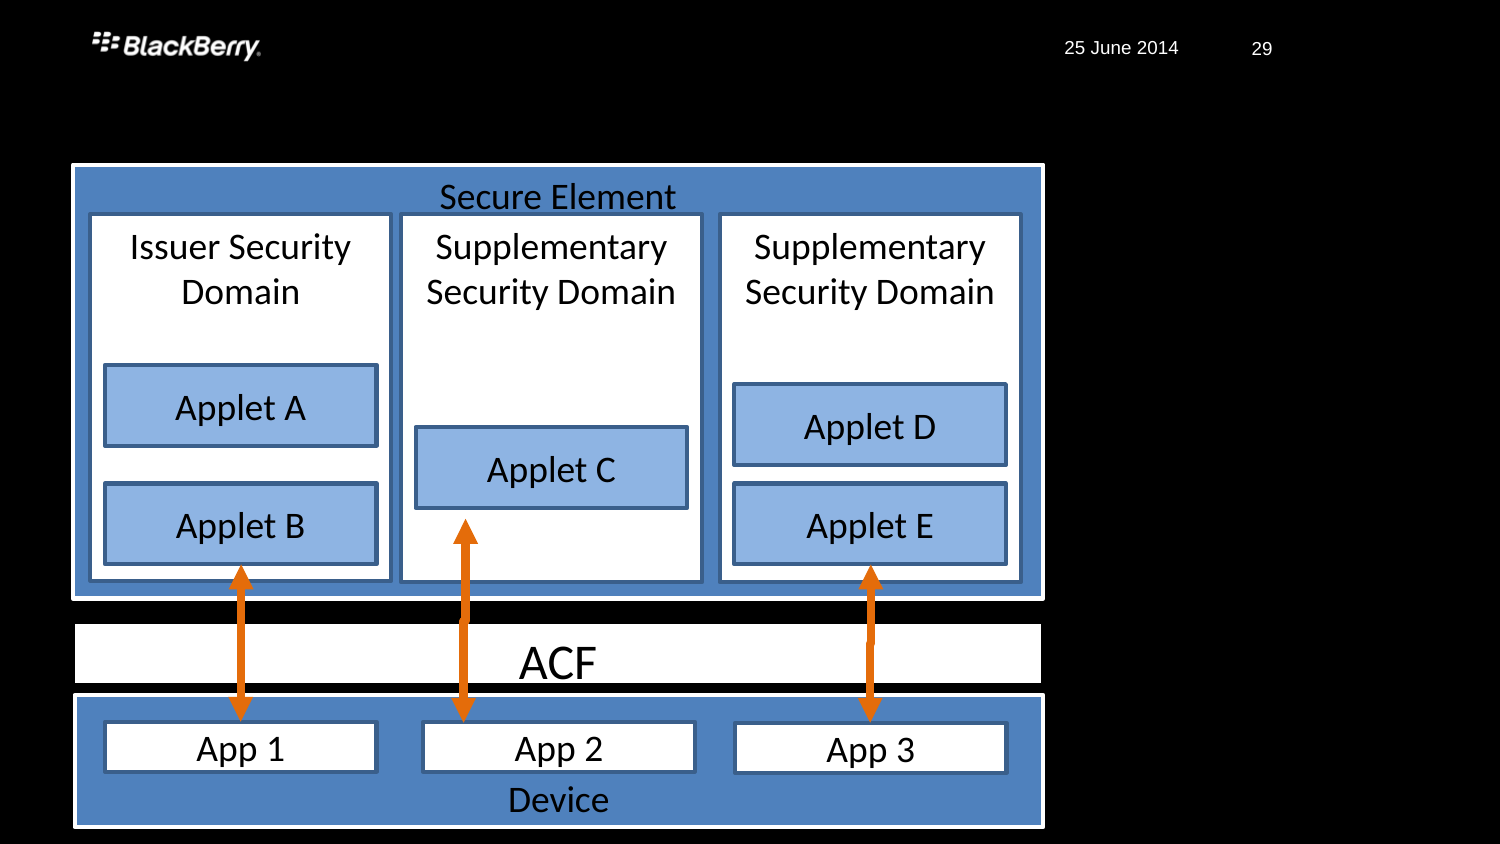

Secure Element
Issuer Security Domain
Supplementary Security Domain
Supplementary Security Domain
Applet A
Applet D
Applet C
Applet B
Applet E
ACF
Device
App 1
App 2
App 3